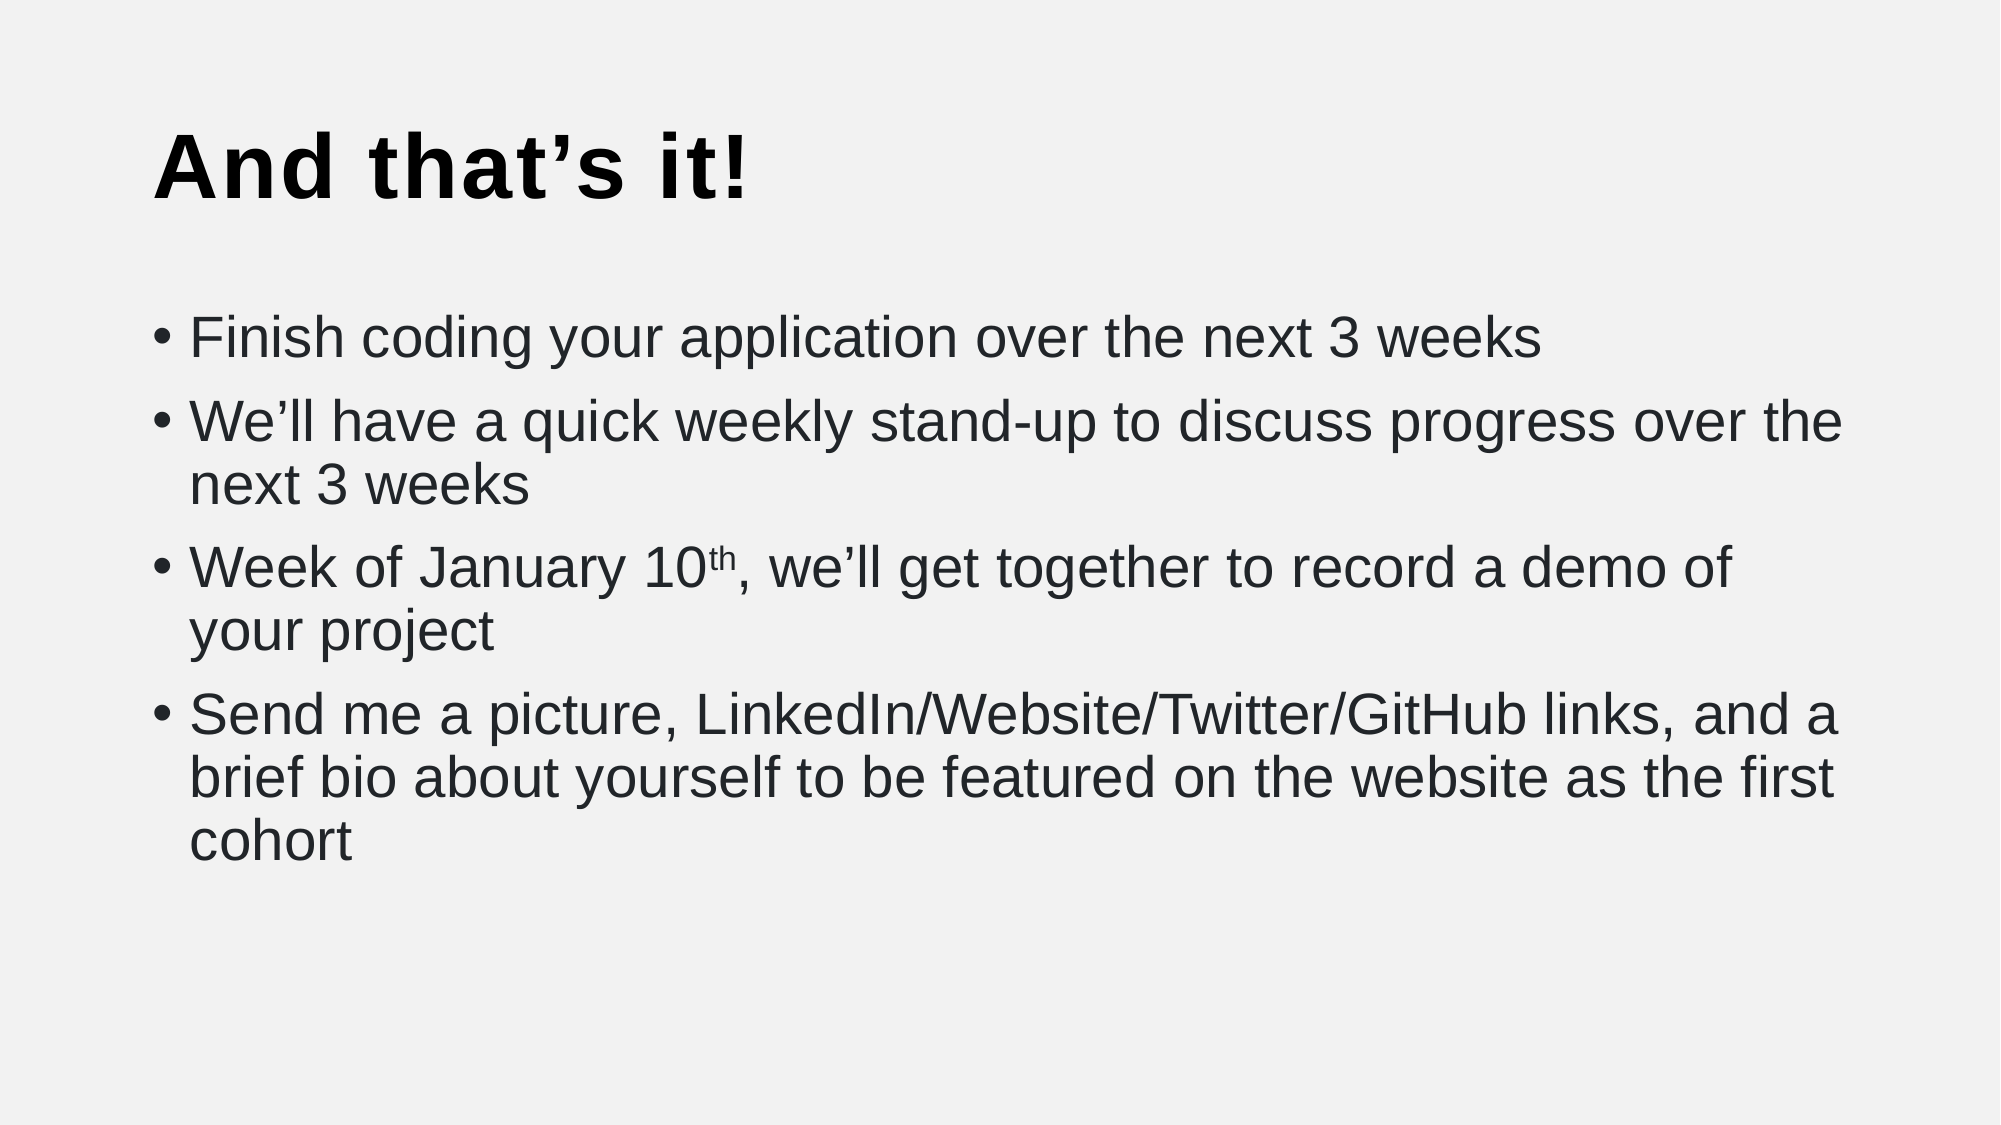

# And that’s it!
Finish coding your application over the next 3 weeks
We’ll have a quick weekly stand-up to discuss progress over the next 3 weeks
Week of January 10th, we’ll get together to record a demo of your project
Send me a picture, LinkedIn/Website/Twitter/GitHub links, and a brief bio about yourself to be featured on the website as the first cohort